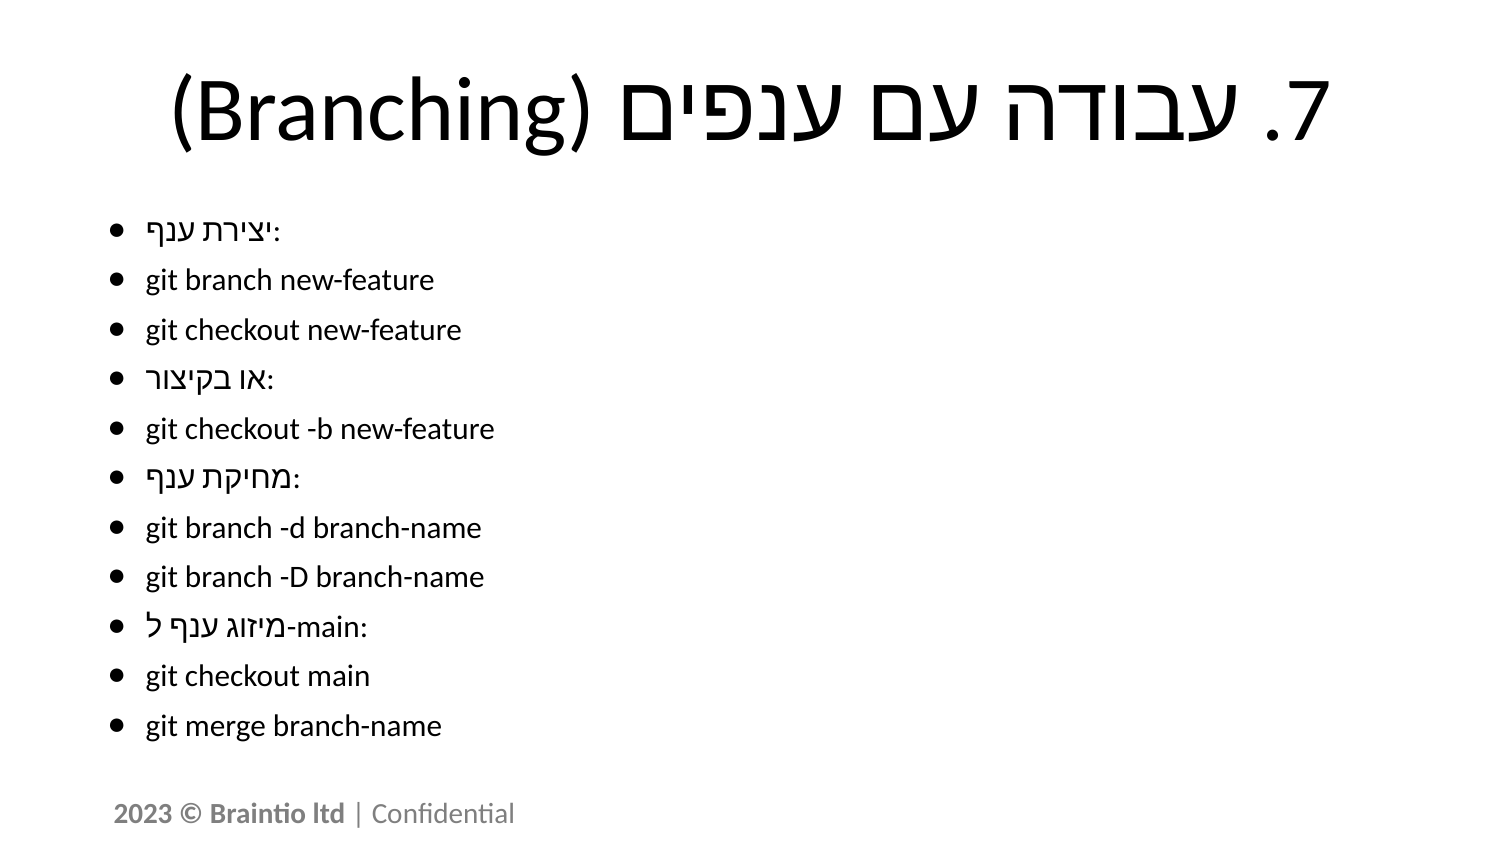

# 7. עבודה עם ענפים (Branching)
יצירת ענף:
git branch new-feature
git checkout new-feature
או בקיצור:
git checkout -b new-feature
מחיקת ענף:
git branch -d branch-name
git branch -D branch-name
מיזוג ענף ל-main:
git checkout main
git merge branch-name